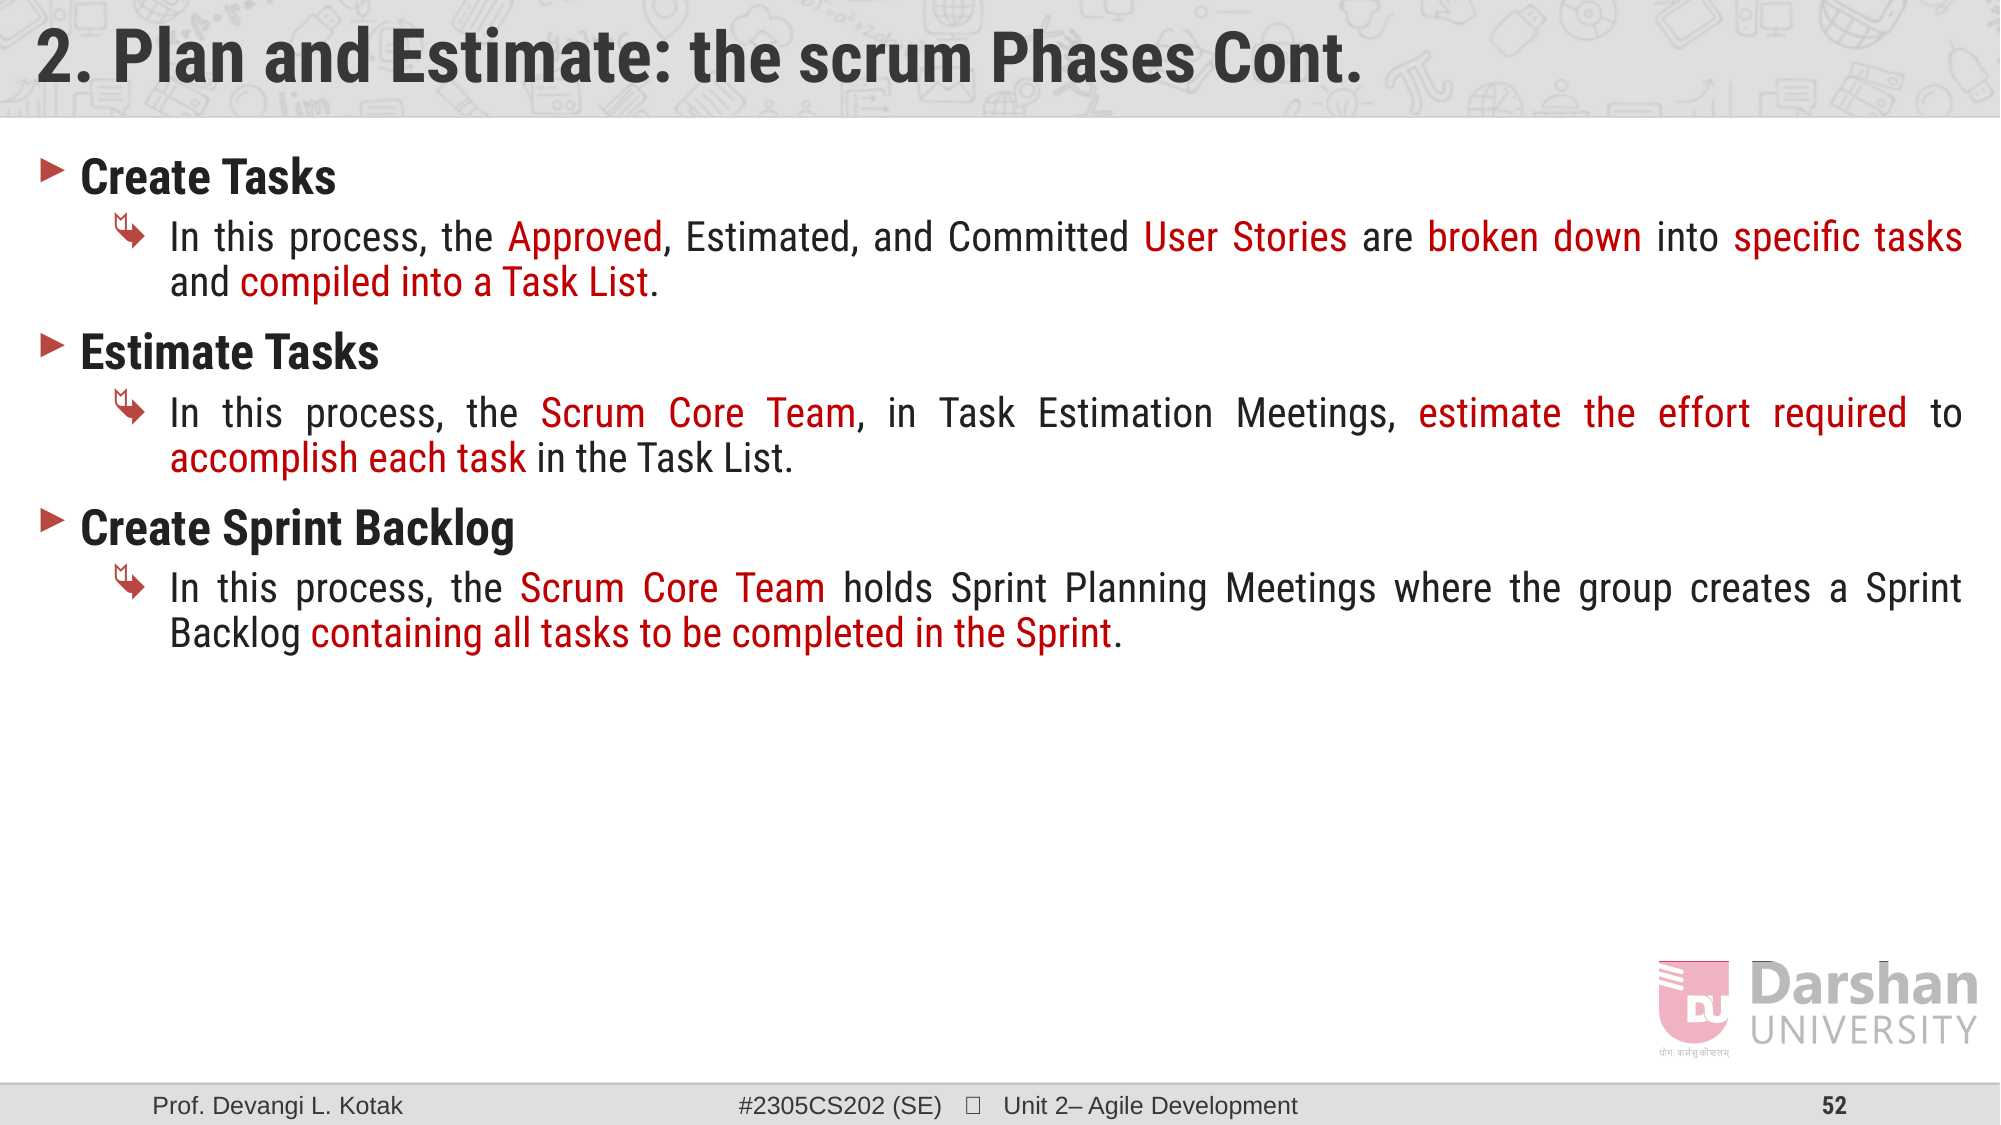

# 2. Plan and Estimate: the scrum Phases Cont.
Create Tasks
In this process, the Approved, Estimated, and Committed User Stories are broken down into specific tasks and compiled into a Task List.
Estimate Tasks
In this process, the Scrum Core Team, in Task Estimation Meetings, estimate the effort required to accomplish each task in the Task List.
Create Sprint Backlog
In this process, the Scrum Core Team holds Sprint Planning Meetings where the group creates a Sprint Backlog containing all tasks to be completed in the Sprint.